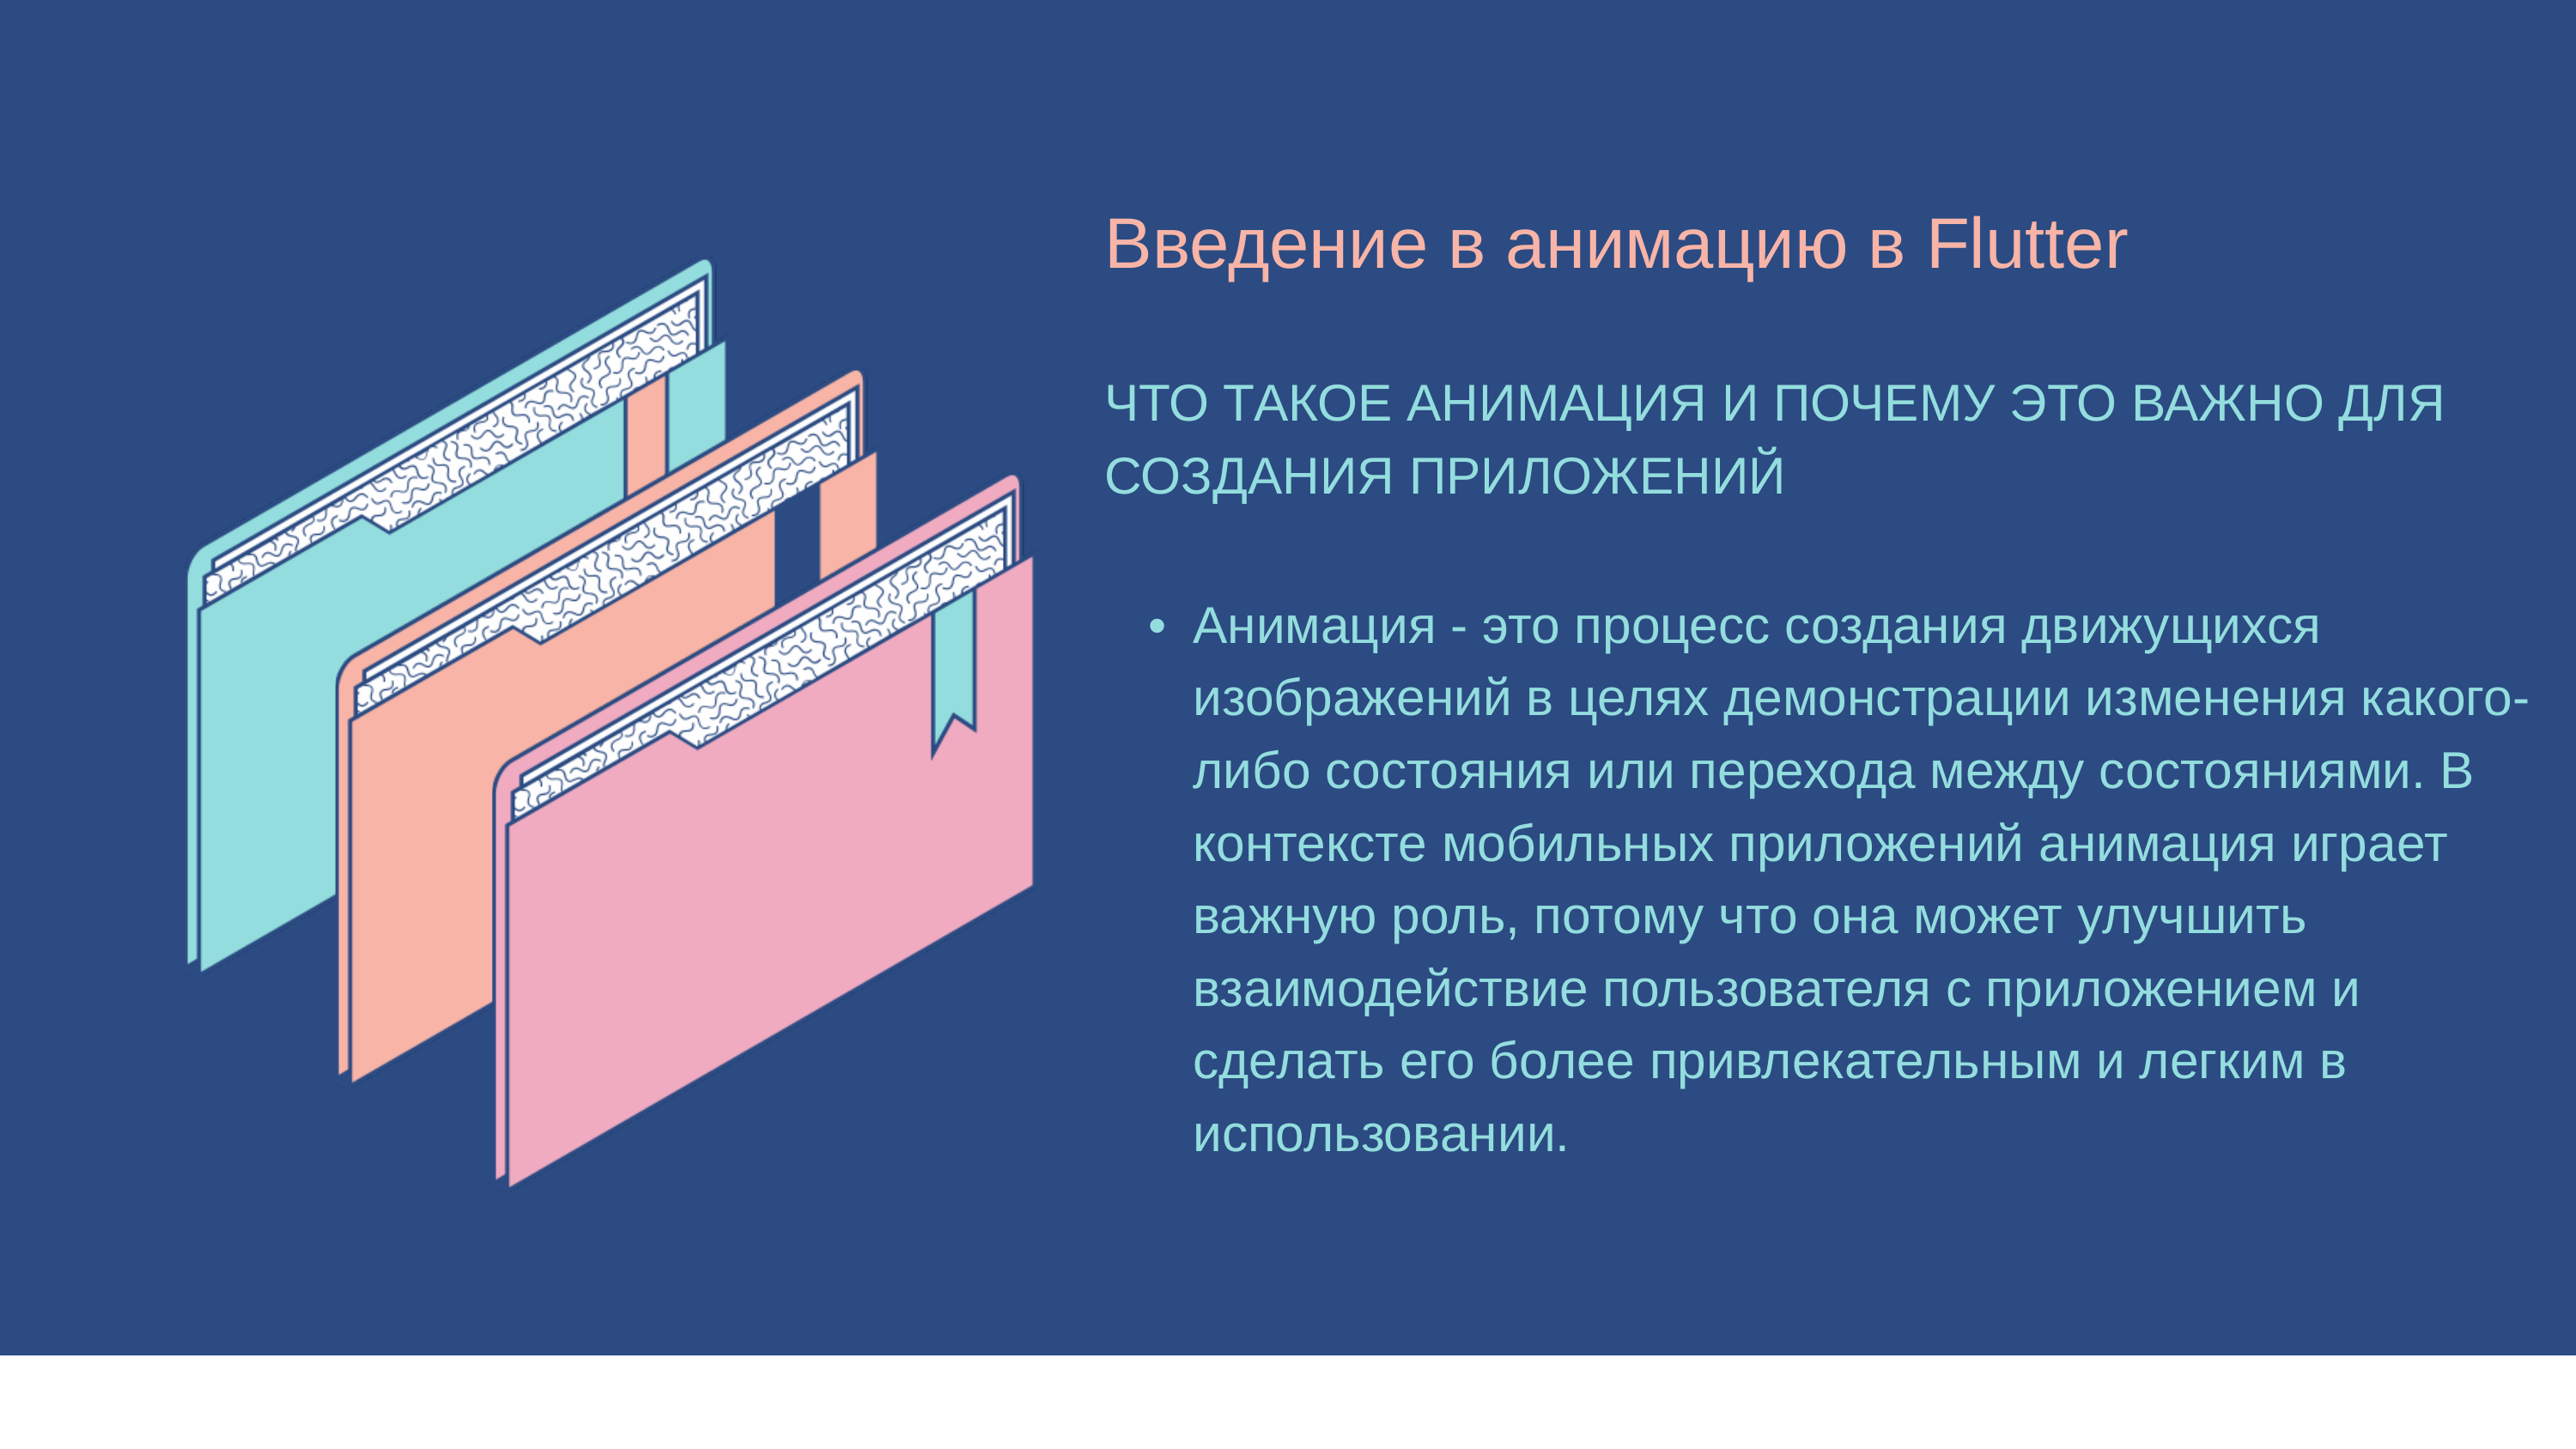

| Введение в анимацию в Flutter |
| --- |
| ЧТО ТАКОЕ АНИМАЦИЯ И ПОЧЕМУ ЭТО ВАЖНО ДЛЯ СОЗДАНИЯ ПРИЛОЖЕНИЙ |
| Анимация - это процесс создания движущихся изображений в целях демонстрации изменения какого-либо состояния или перехода между состояниями. В контексте мобильных приложений анимация играет важную роль, потому что она может улучшить взаимодействие пользователя с приложением и сделать его более привлекательным и легким в использовании. |